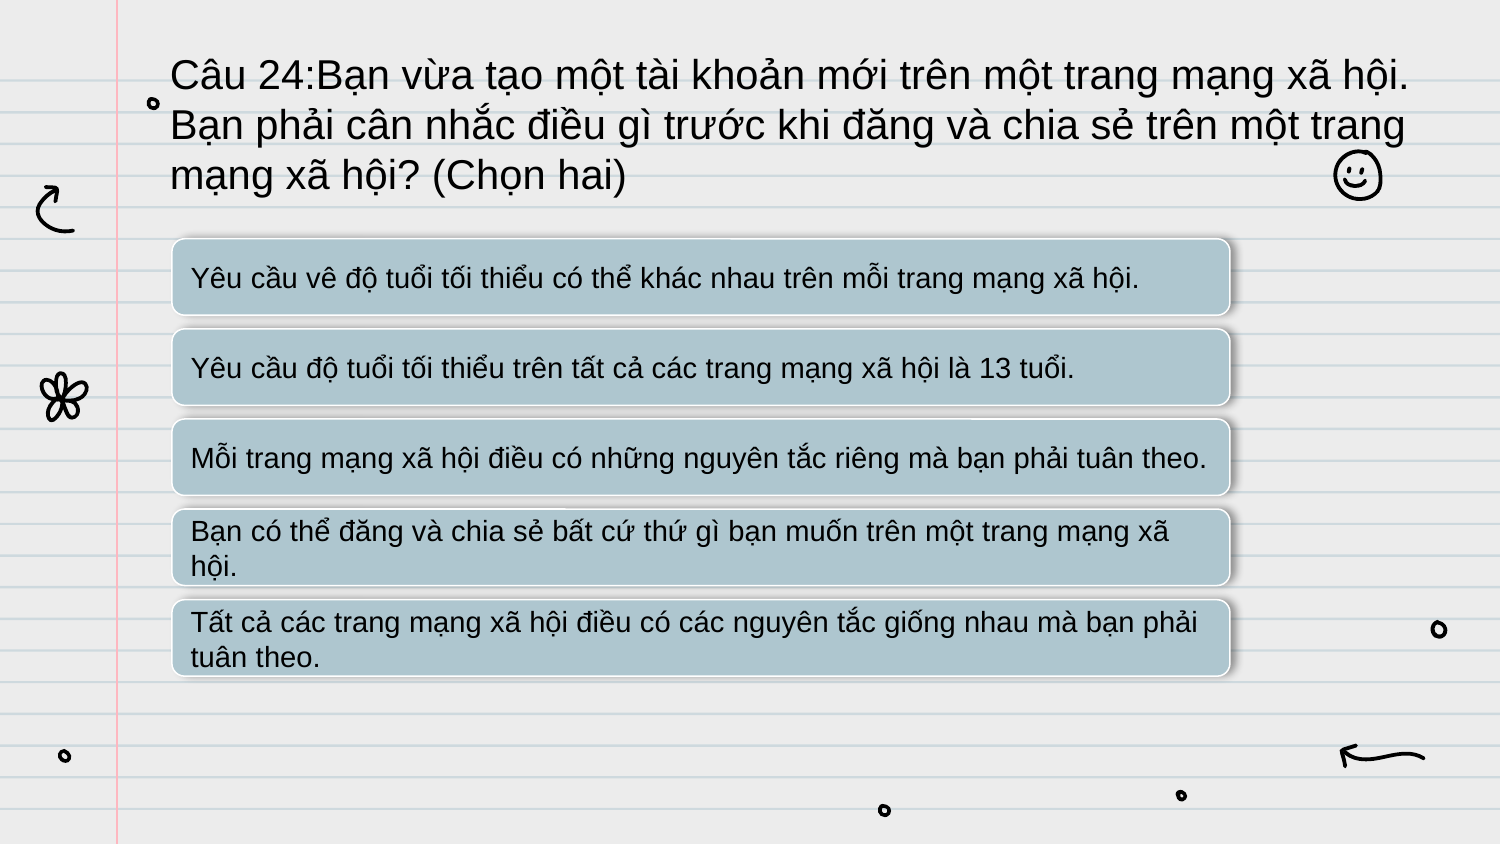

# Câu 24:Bạn vừa tạo một tài khoản mới trên một trang mạng xã hội. Bạn phải cân nhắc điều gì trước khi đăng và chia sẻ trên một trang mạng xã hội? (Chọn hai)
Yêu cầu vê độ tuổi tối thiểu có thể khác nhau trên mỗi trang mạng xã hội.
Yêu cầu độ tuổi tối thiểu trên tất cả các trang mạng xã hội là 13 tuổi.
Mỗi trang mạng xã hội điều có những nguyên tắc riêng mà bạn phải tuân theo.
Bạn có thể đăng và chia sẻ bất cứ thứ gì bạn muốn trên một trang mạng xã hội.
Tất cả các trang mạng xã hội điều có các nguyên tắc giống nhau mà bạn phải tuân theo.